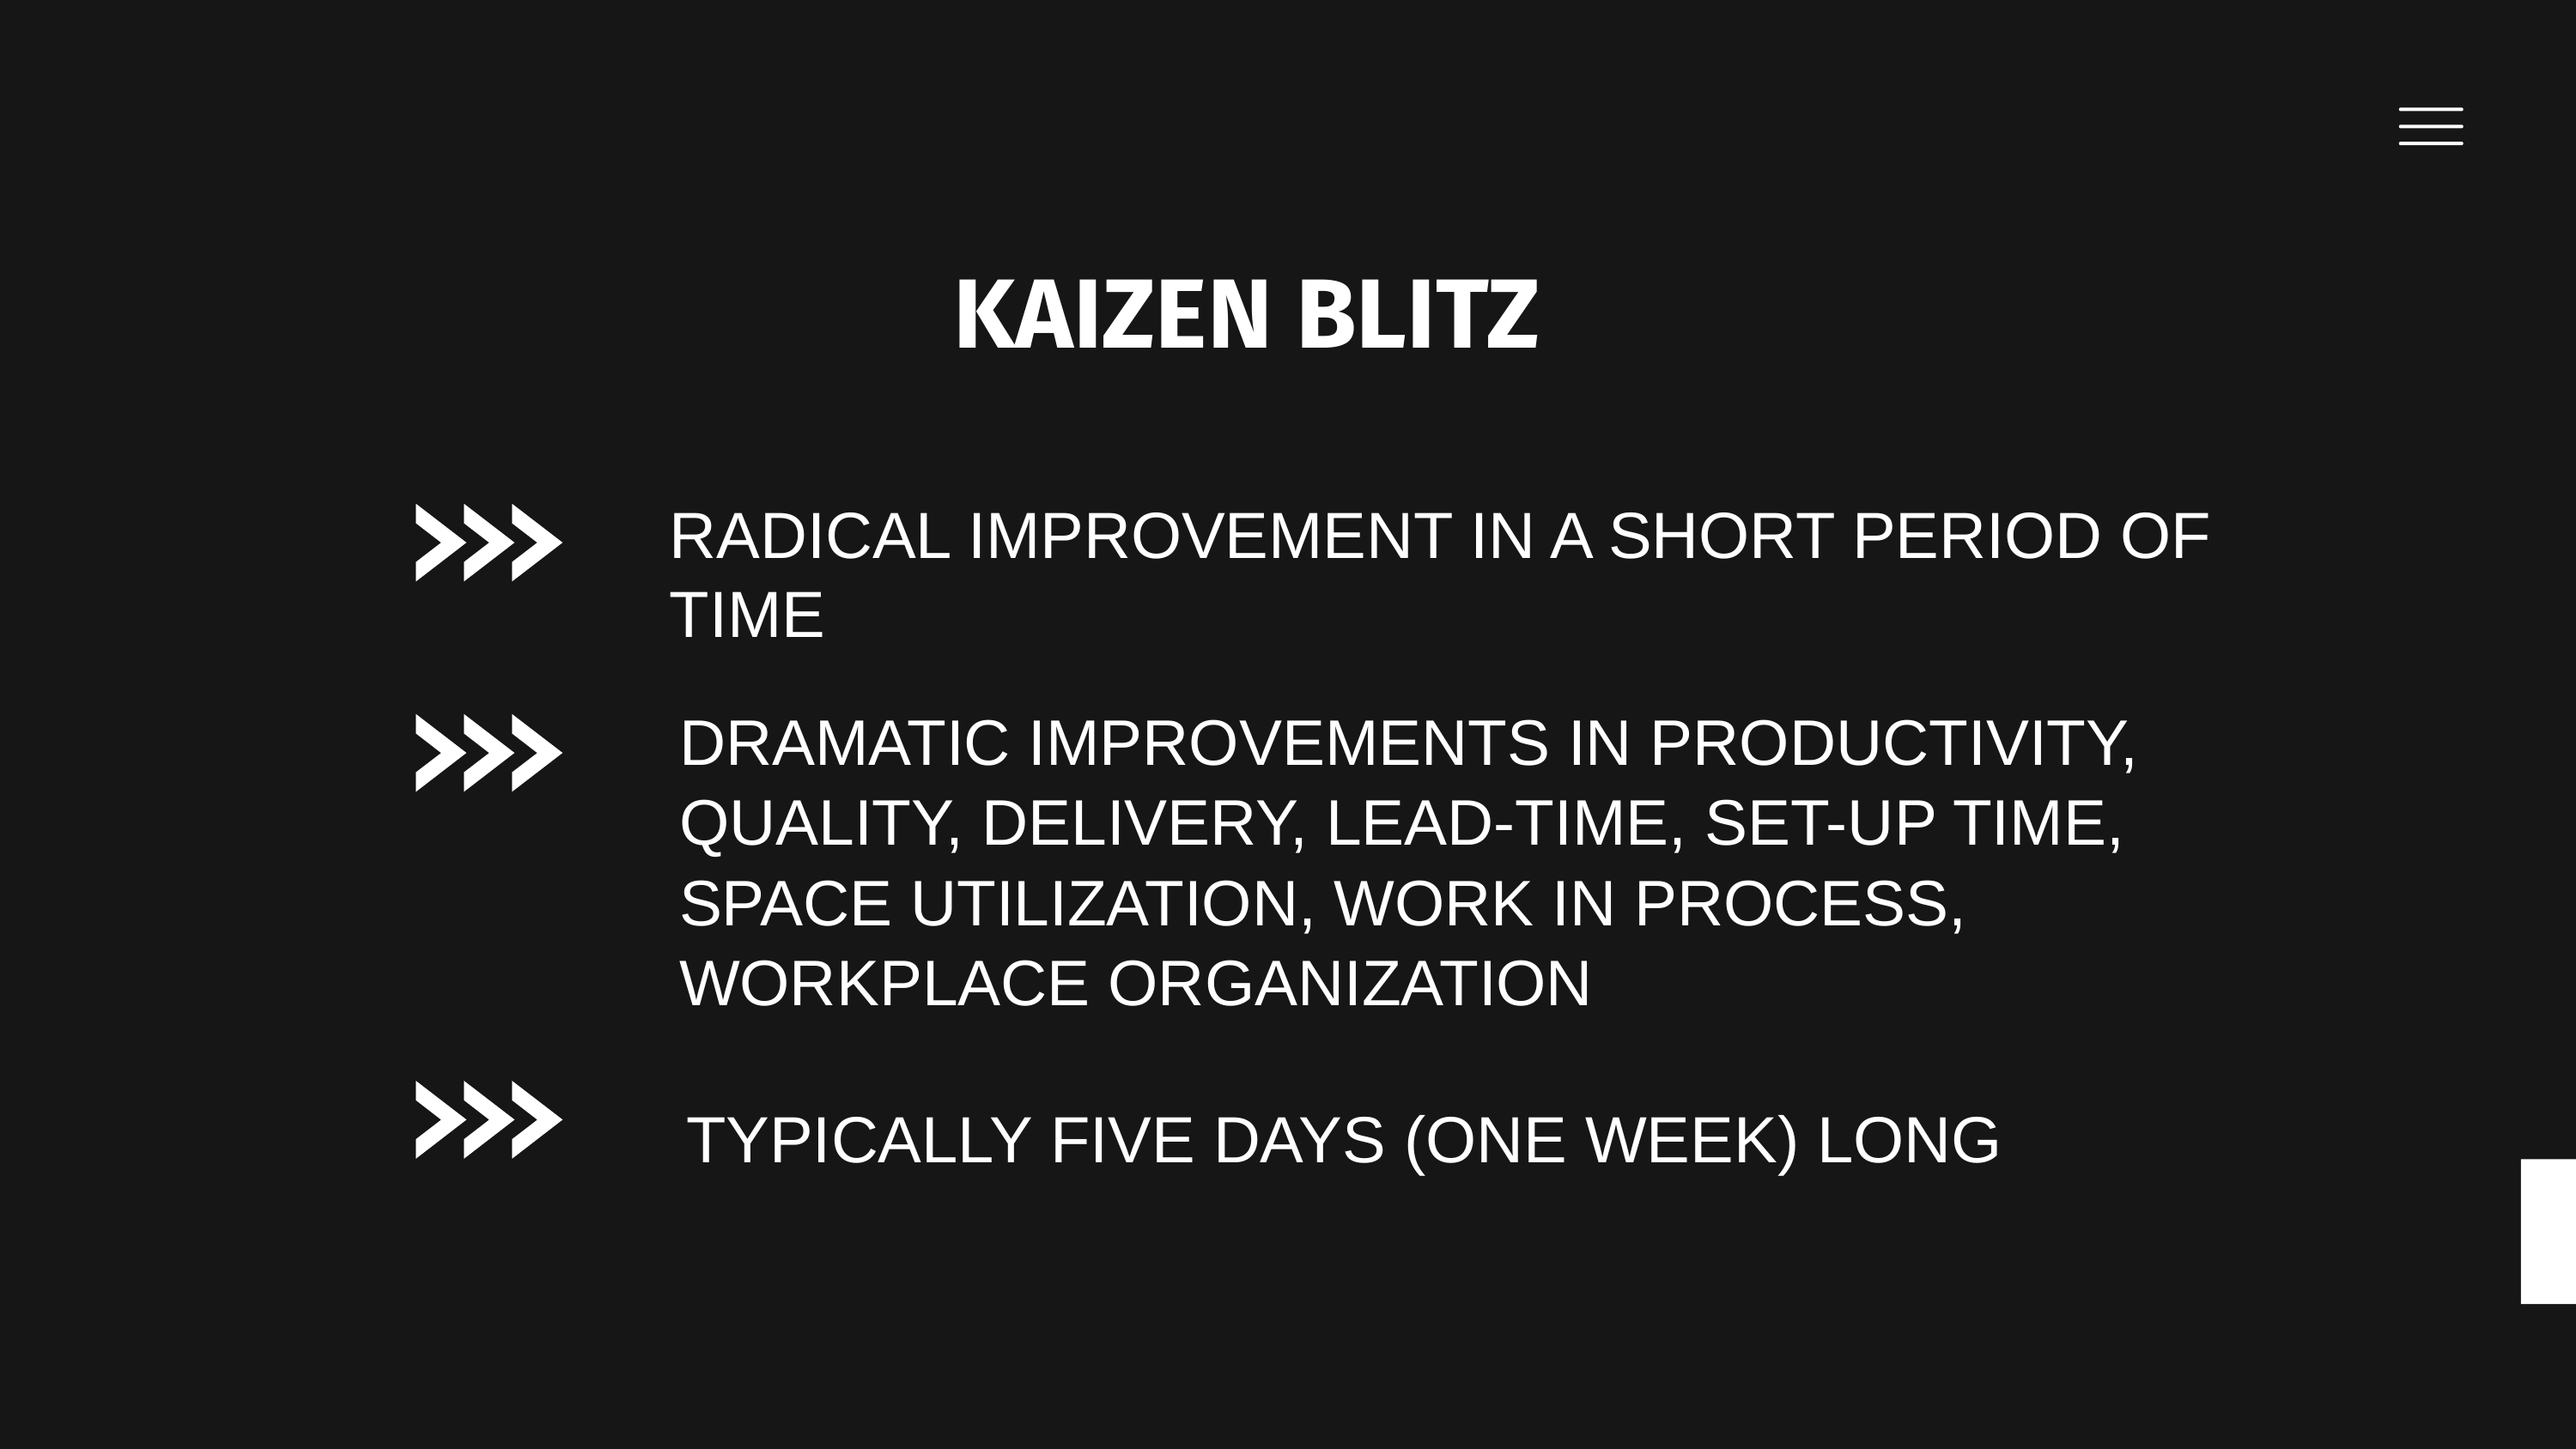

# KAIZEN BLITZ
RADICAL IMPROVEMENT IN A SHORT PERIOD OF TIME
DRAMATIC IMPROVEMENTS IN PRODUCTIVITY,  QUALITY, DELIVERY, LEAD-TIME, SET-UP TIME,  SPACE UTILIZATION, WORK IN PROCESS,  WORKPLACE ORGANIZATION

TYPICALLY FIVE DAYS (ONE WEEK) LONG